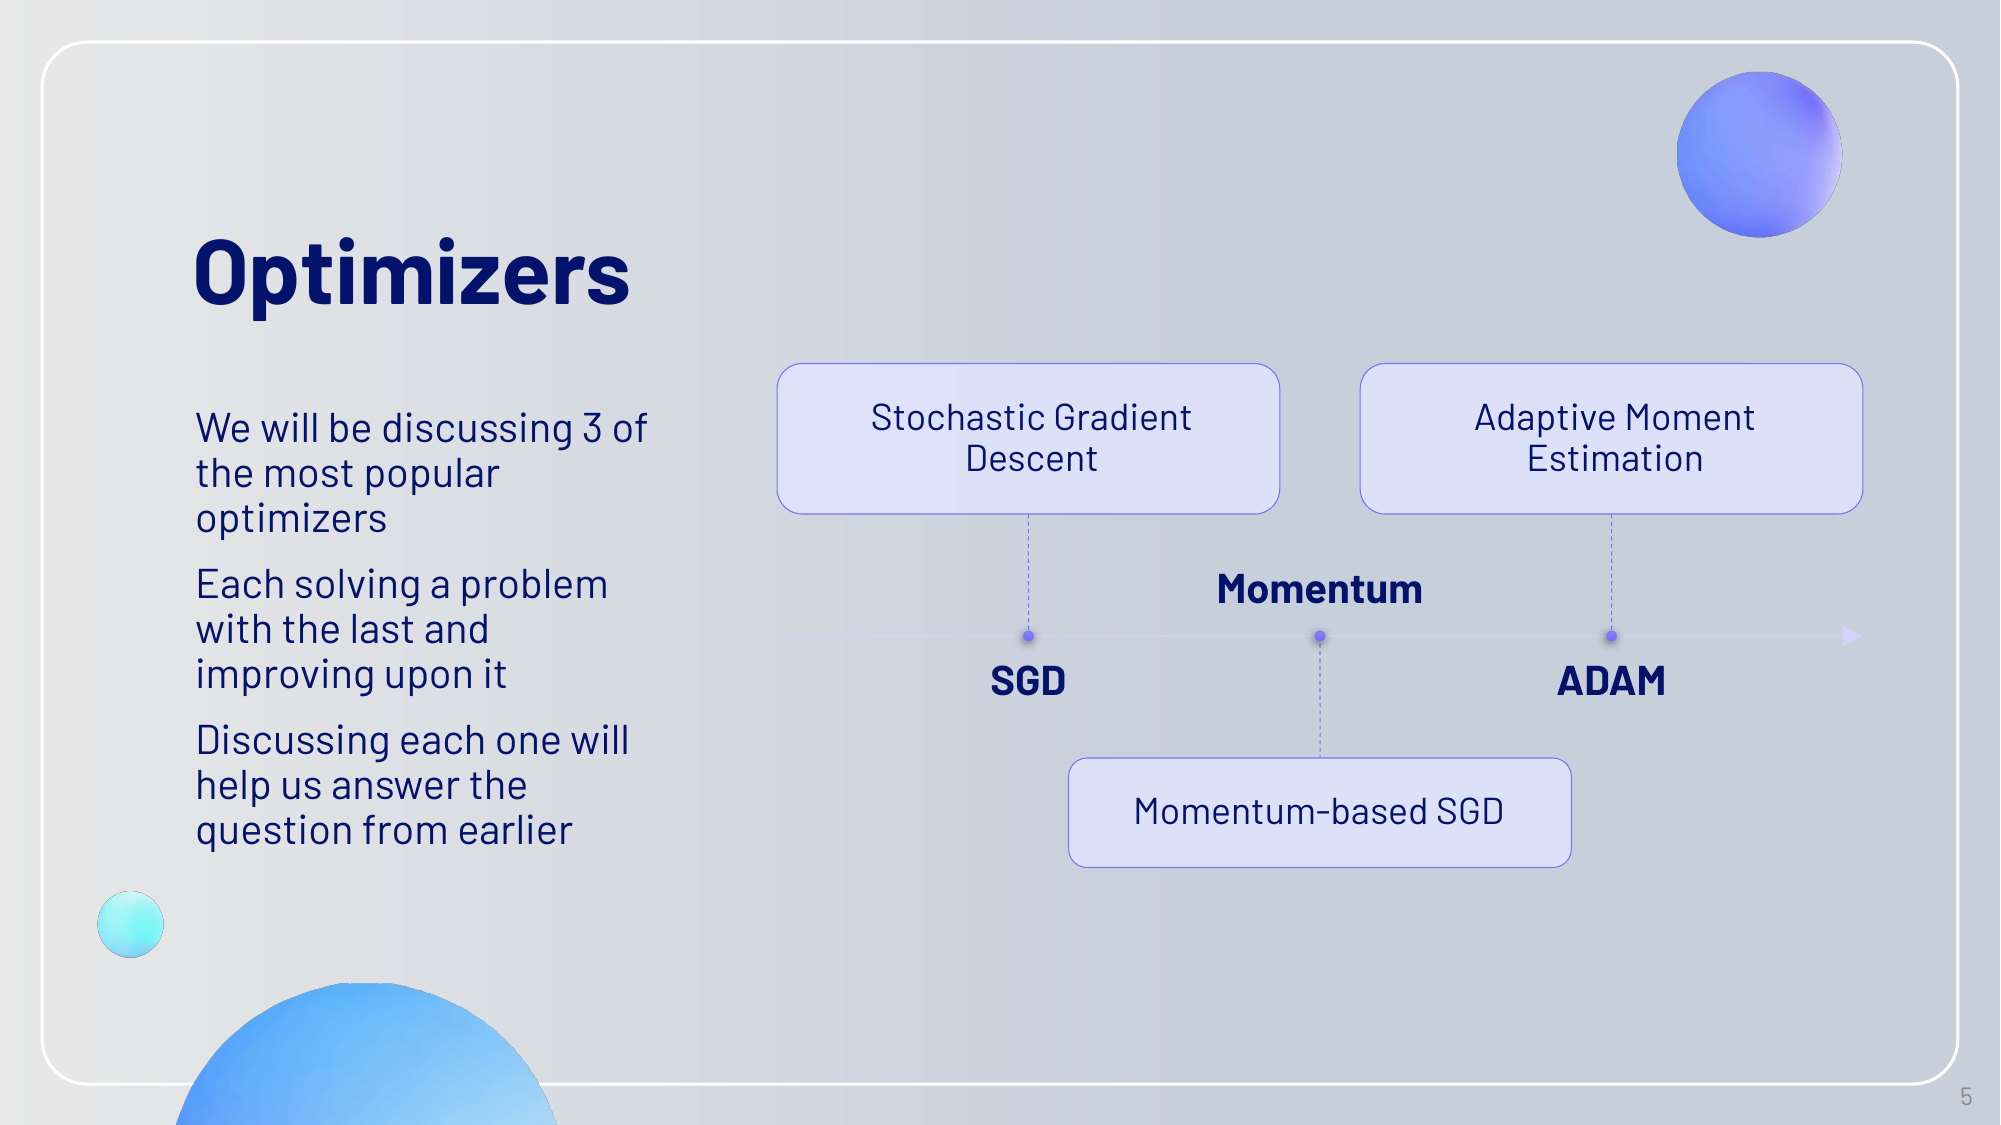

# Optimizers
SGD
Stochastic Gradient Descent
Momentum
Momentum-based SGD
ADAM
Adaptive Moment Estimation
We will be discussing 3 of the most popular optimizers
Each solving a problem with the last and improving upon it
Discussing each one will help us answer the question from earlier
5